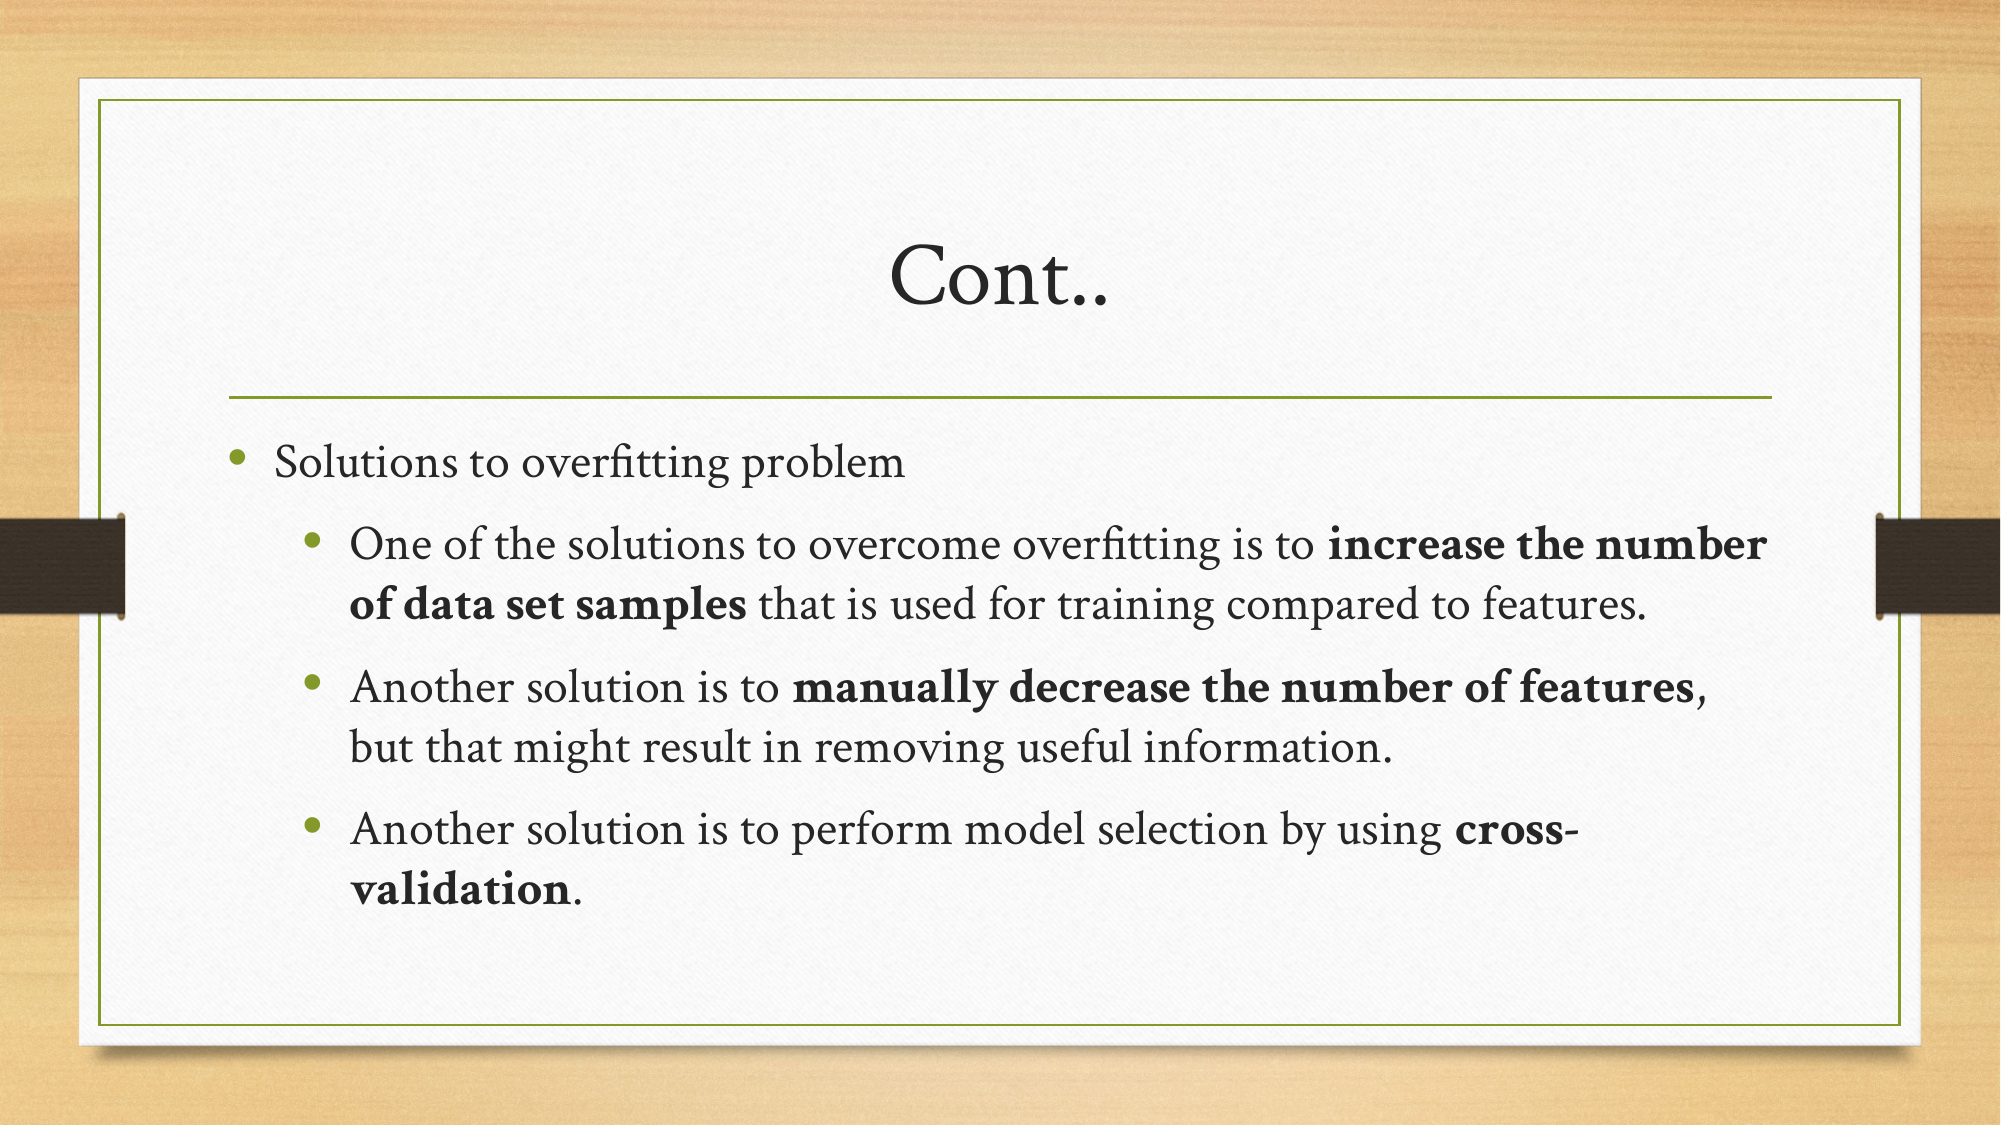

# Cont..
Solutions to overfitting problem
One of the solutions to overcome overfitting is to increase the number of data set samples that is used for training compared to features.
Another solution is to manually decrease the number of features, but that might result in removing useful information.
Another solution is to perform model selection by using cross-validation.